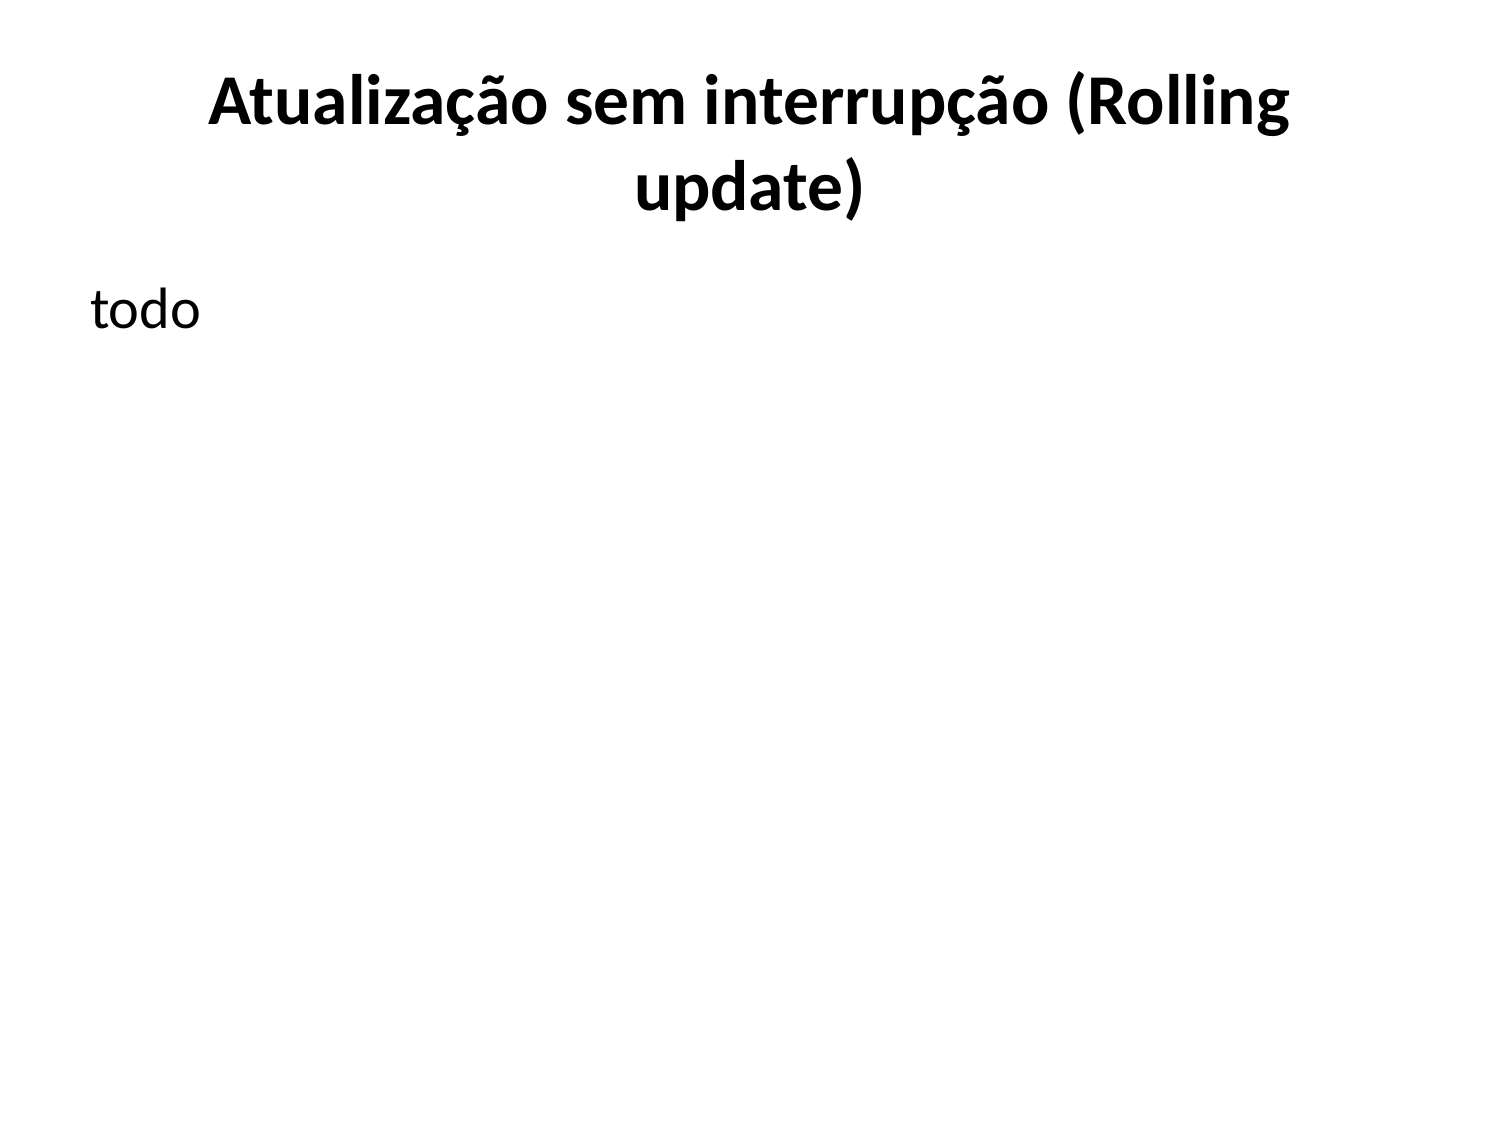

# Atualização sem interrupção (Rolling update)
todo